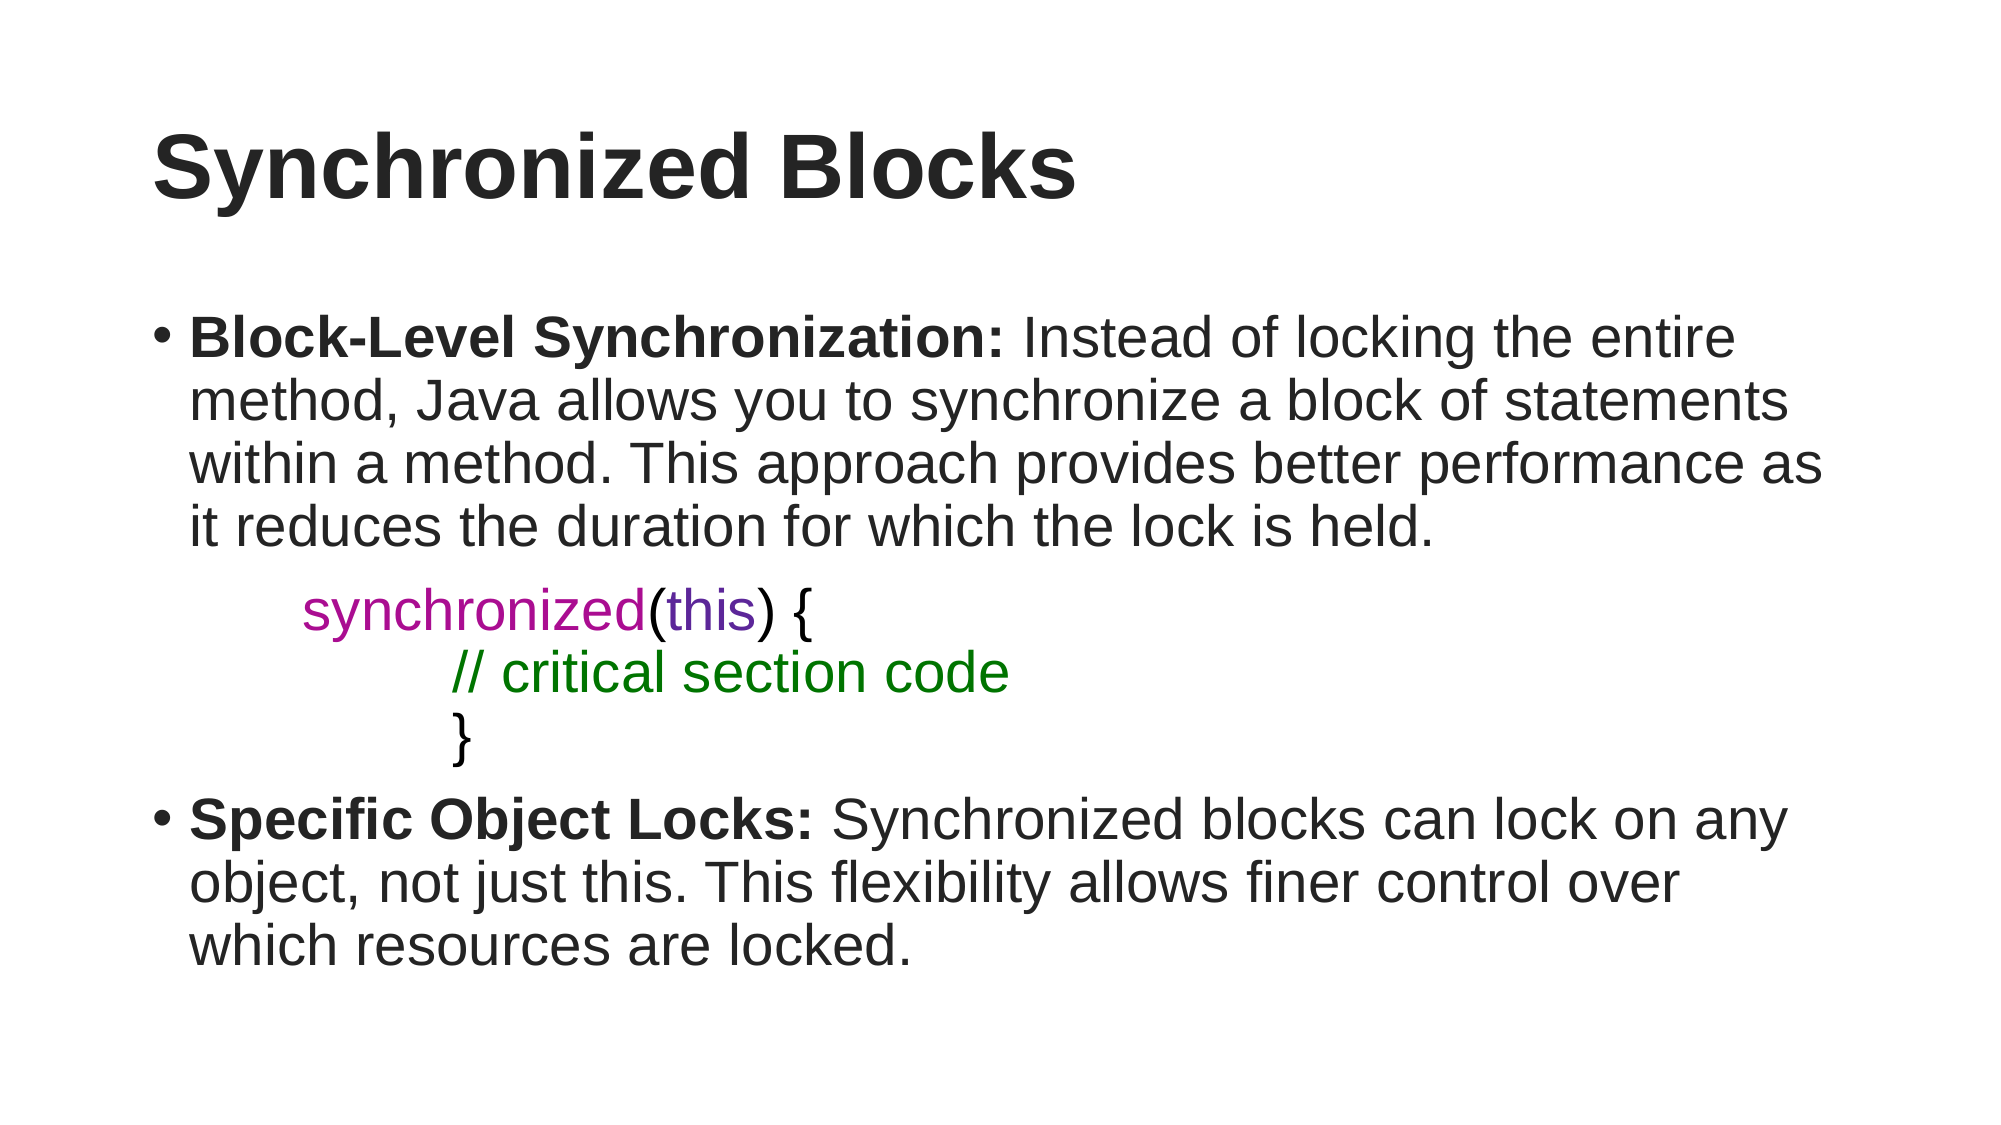

# Synchronized Blocks
Block-Level Synchronization: Instead of locking the entire method, Java allows you to synchronize a block of statements within a method. This approach provides better performance as it reduces the duration for which the lock is held.
	synchronized(this) {
		// critical section code
		}
Specific Object Locks: Synchronized blocks can lock on any object, not just this. This flexibility allows finer control over which resources are locked.